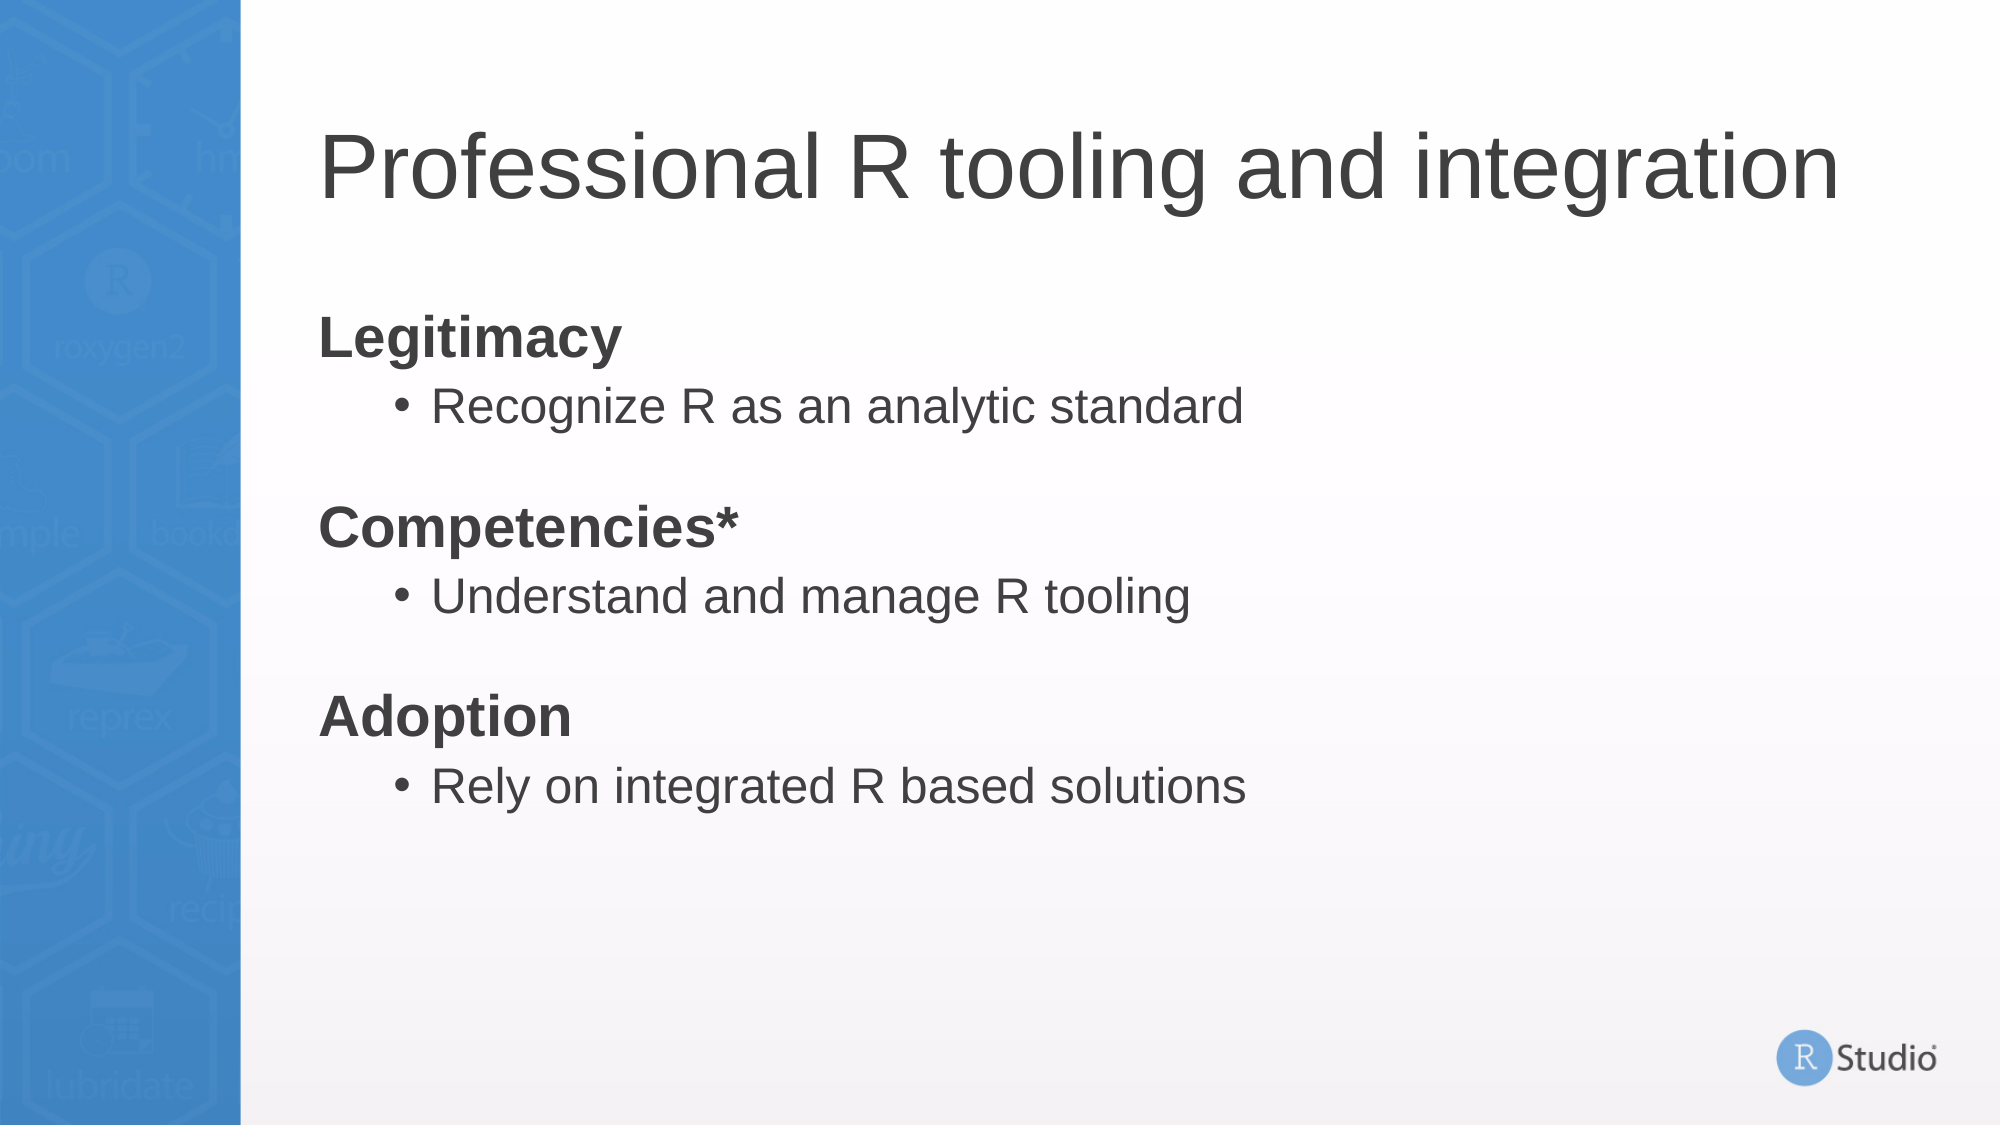

# Professional R tooling and integration
Legitimacy
Recognize R as an analytic standard
Competencies*
Understand and manage R tooling
Adoption
Rely on integrated R based solutions